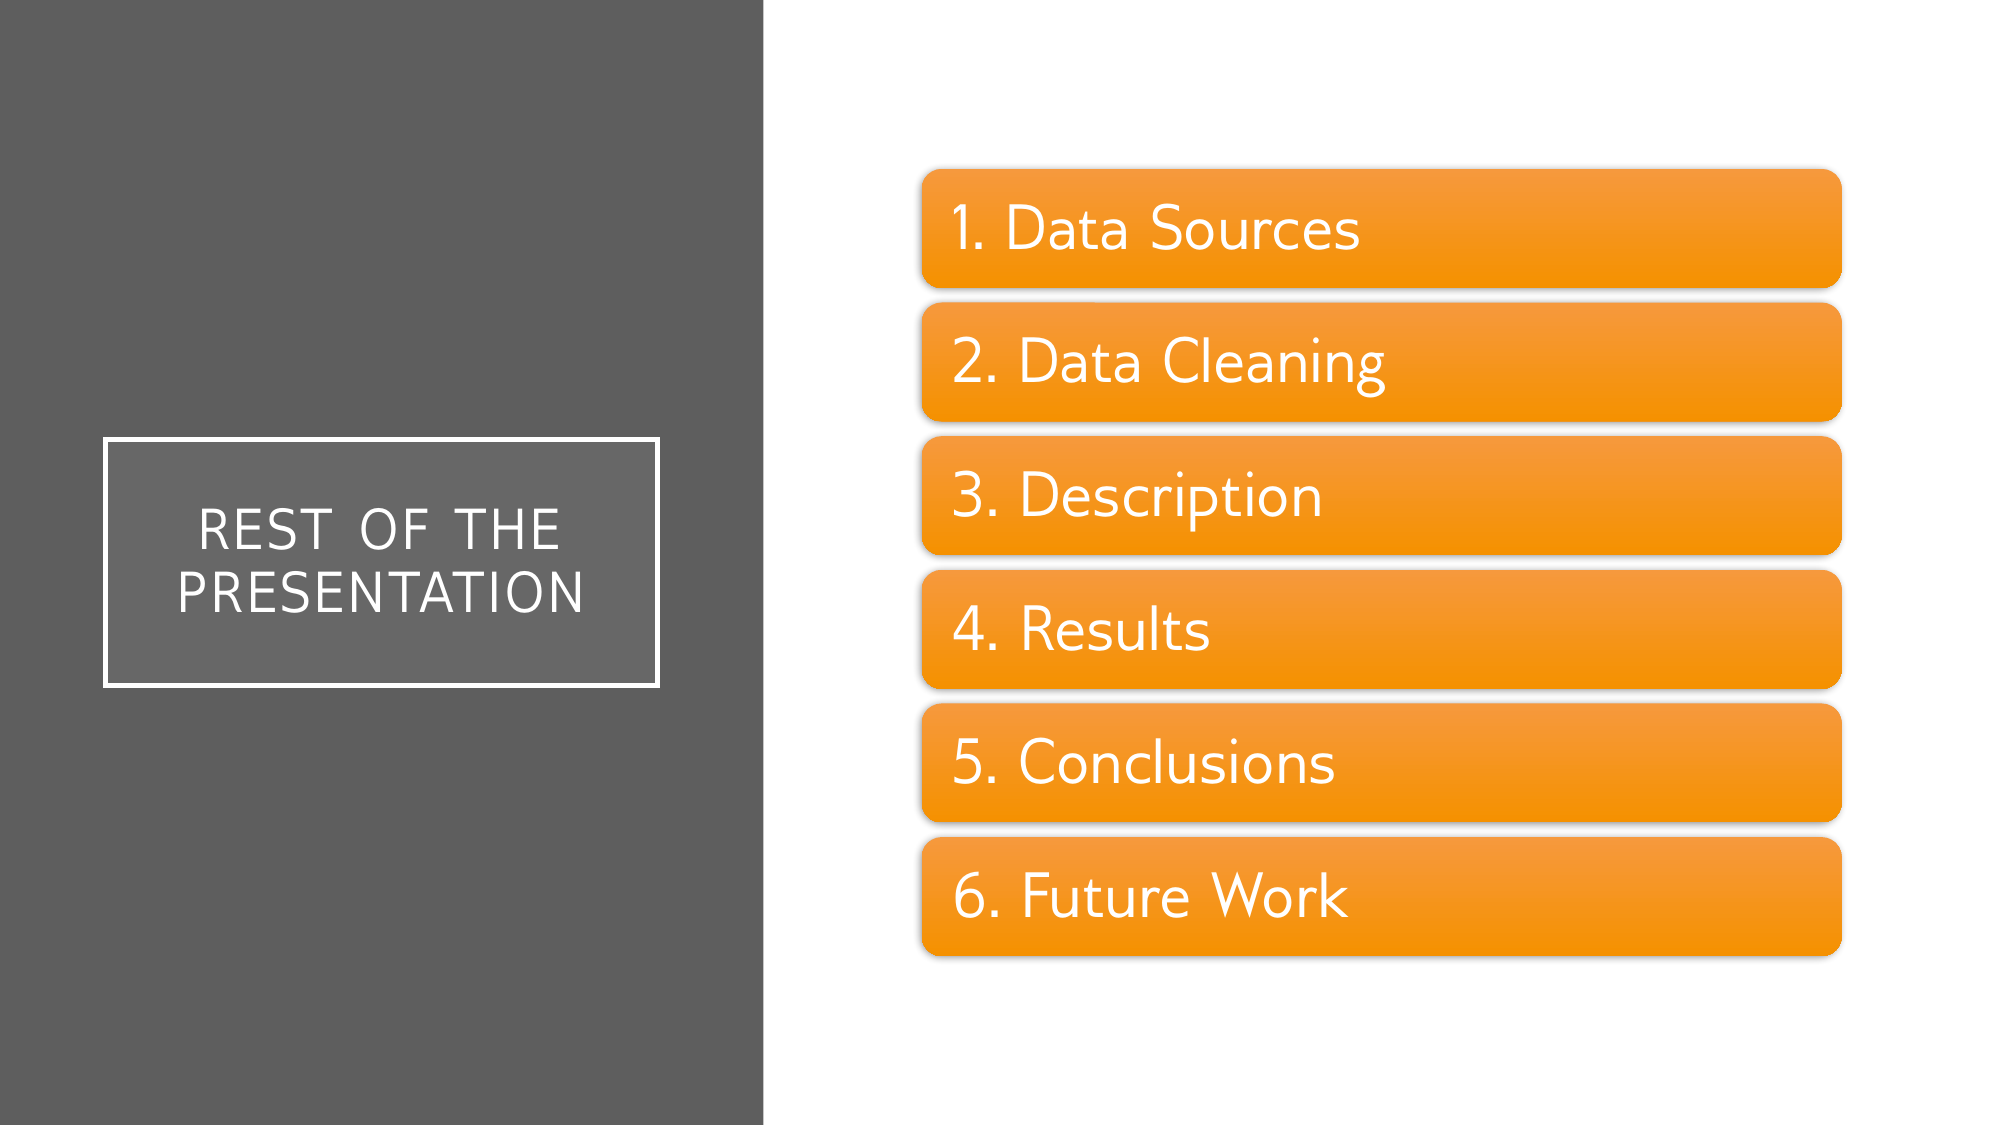

1. Data Sources
2. Data Cleaning
3. Description
4. Results
5. Conclusions
6. Future Work
# Rest of the presentation